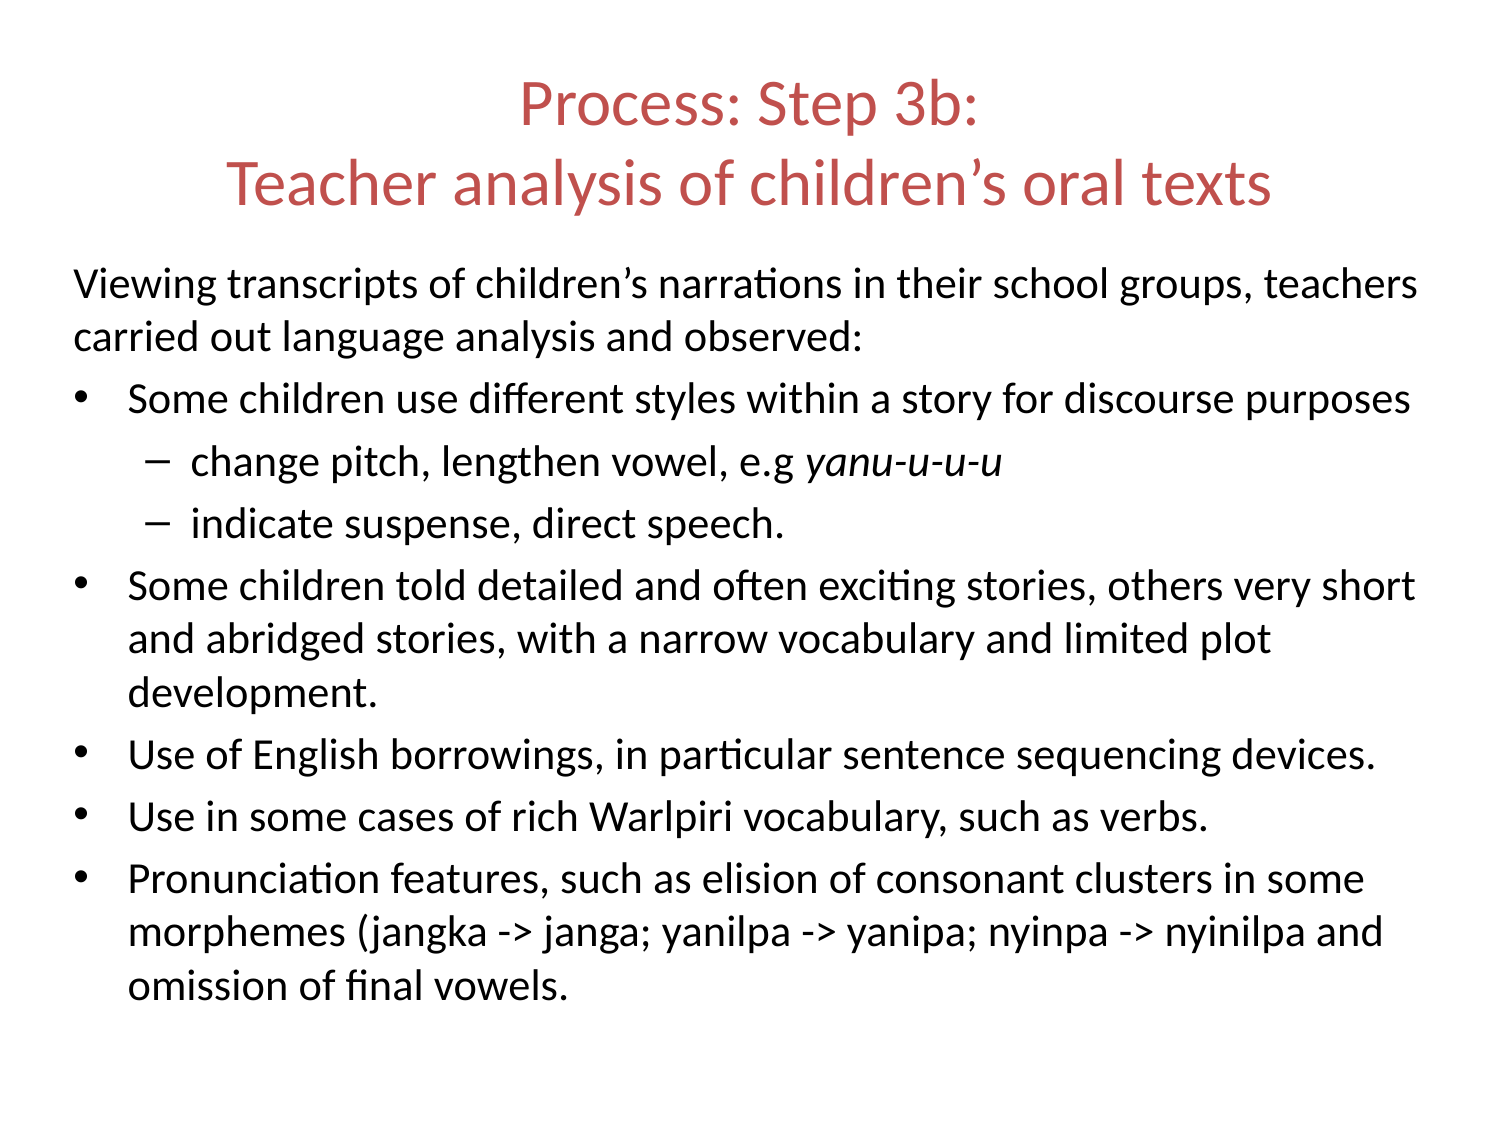

# Process: Step 3b: Teacher analysis of children’s oral texts
Viewing transcripts of children’s narrations in their school groups, teachers carried out language analysis and observed:
Some children use different styles within a story for discourse purposes
change pitch, lengthen vowel, e.g yanu-u-u-u
indicate suspense, direct speech.
Some children told detailed and often exciting stories, others very short and abridged stories, with a narrow vocabulary and limited plot development.
Use of English borrowings, in particular sentence sequencing devices.
Use in some cases of rich Warlpiri vocabulary, such as verbs.
Pronunciation features, such as elision of consonant clusters in some morphemes (jangka -> janga; yanilpa -> yanipa; nyinpa -> nyinilpa and omission of final vowels.